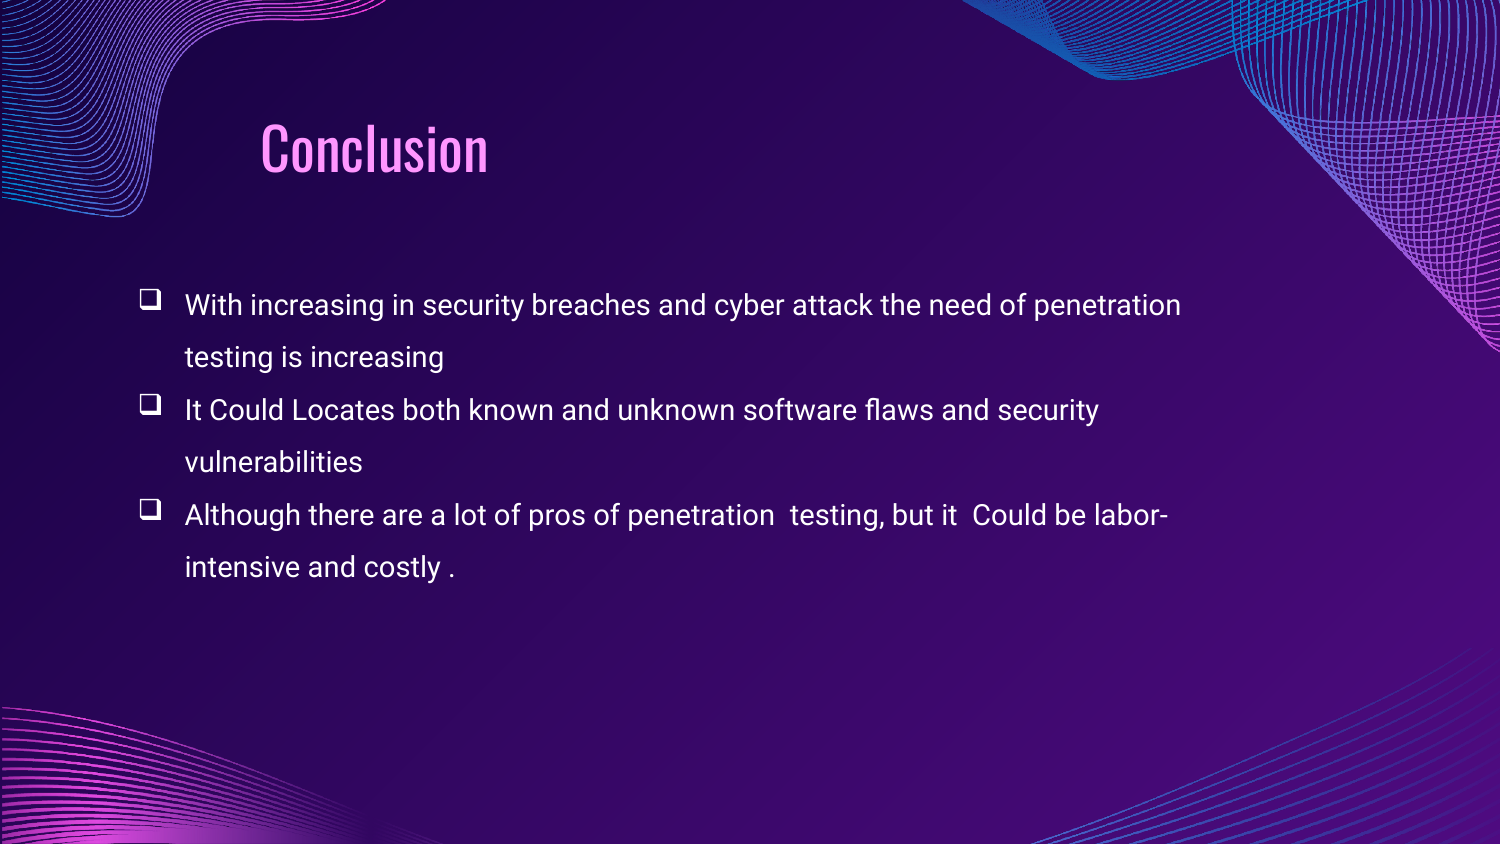

Conclusion
With increasing in security breaches and cyber attack the need of penetration testing is increasing
It Could Locates both known and unknown software flaws and security vulnerabilities
Although there are a lot of pros of penetration  testing, but it  Could be labor-intensive and costly .